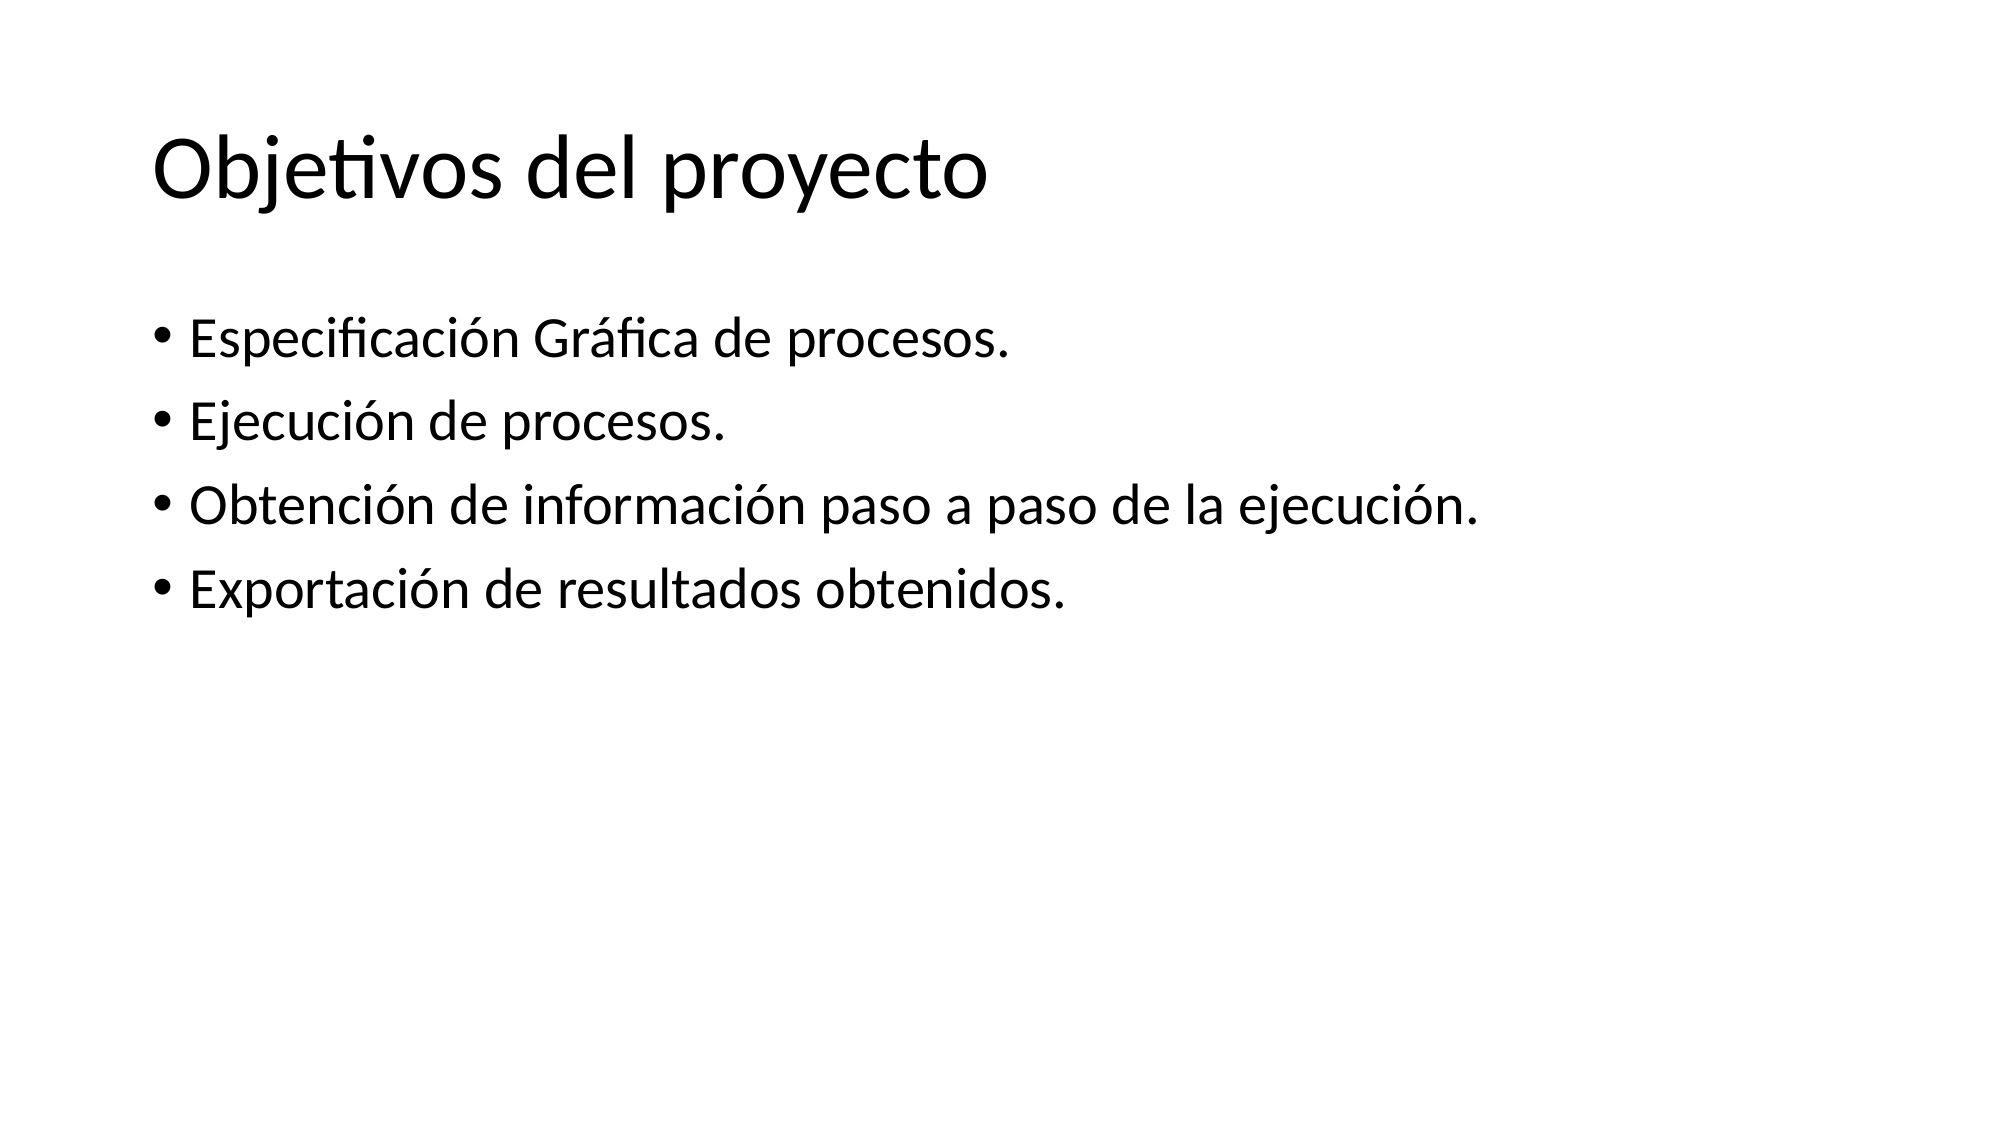

# Objetivos del proyecto
Especificación Gráfica de procesos.
Ejecución de procesos.
Obtención de información paso a paso de la ejecución.
Exportación de resultados obtenidos.